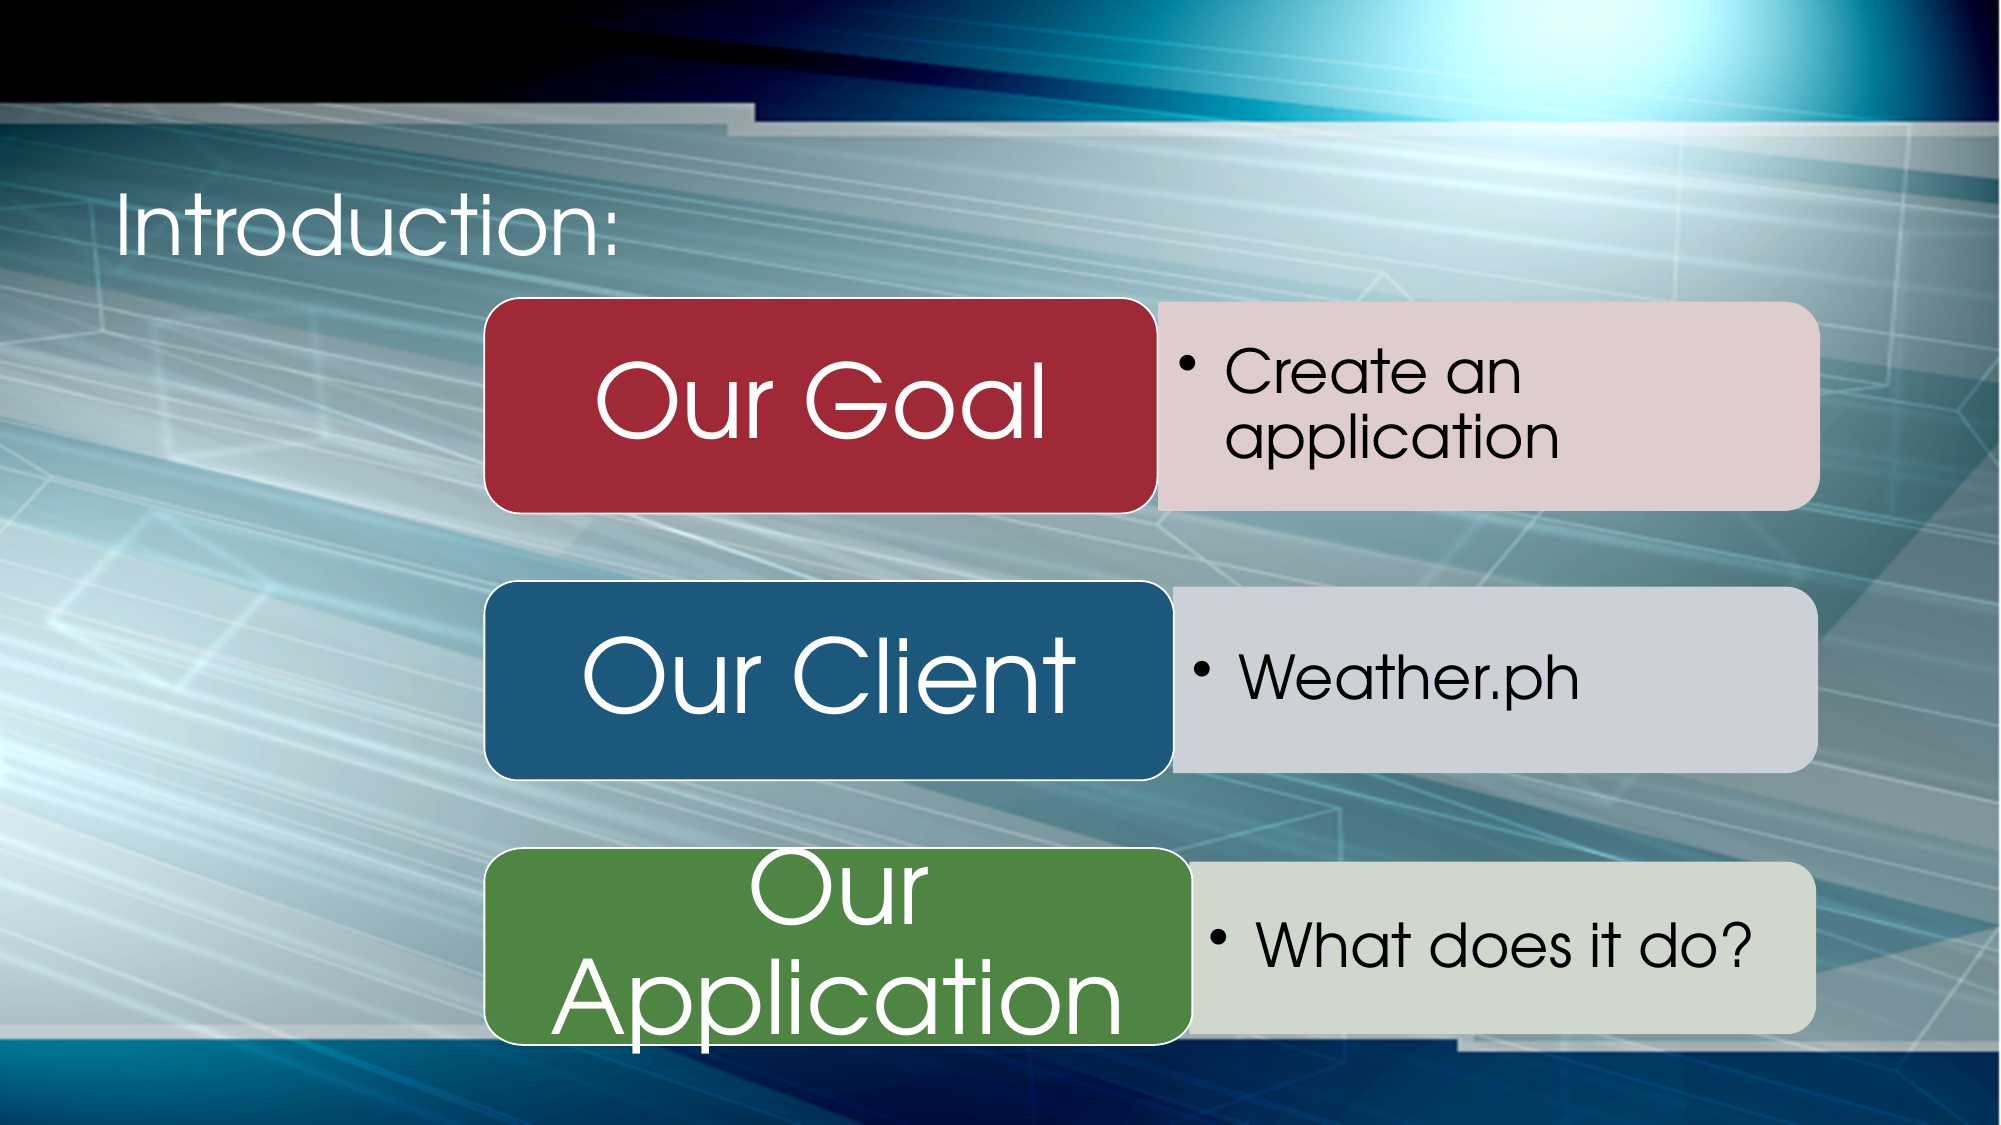

# Introduction:
Our Goal
Create an application
Our Client
Weather.ph
Our Application
What does it do?